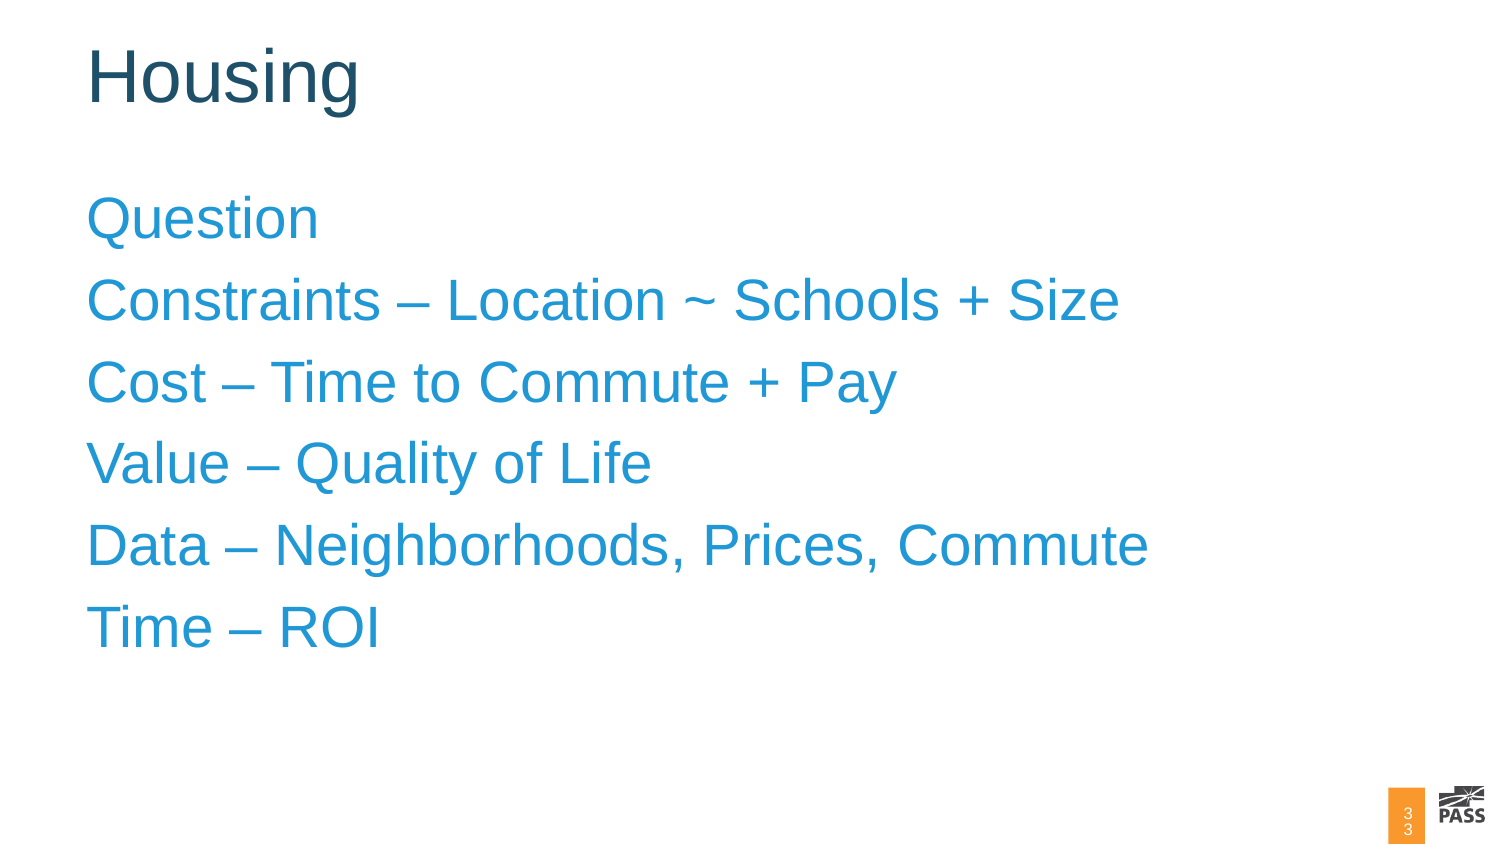

# Housing
Question
Constraints – Location ~ Schools + Size
Cost – Time to Commute + Pay
Value – Quality of Life
Data – Neighborhoods, Prices, Commute
Time – ROI

33